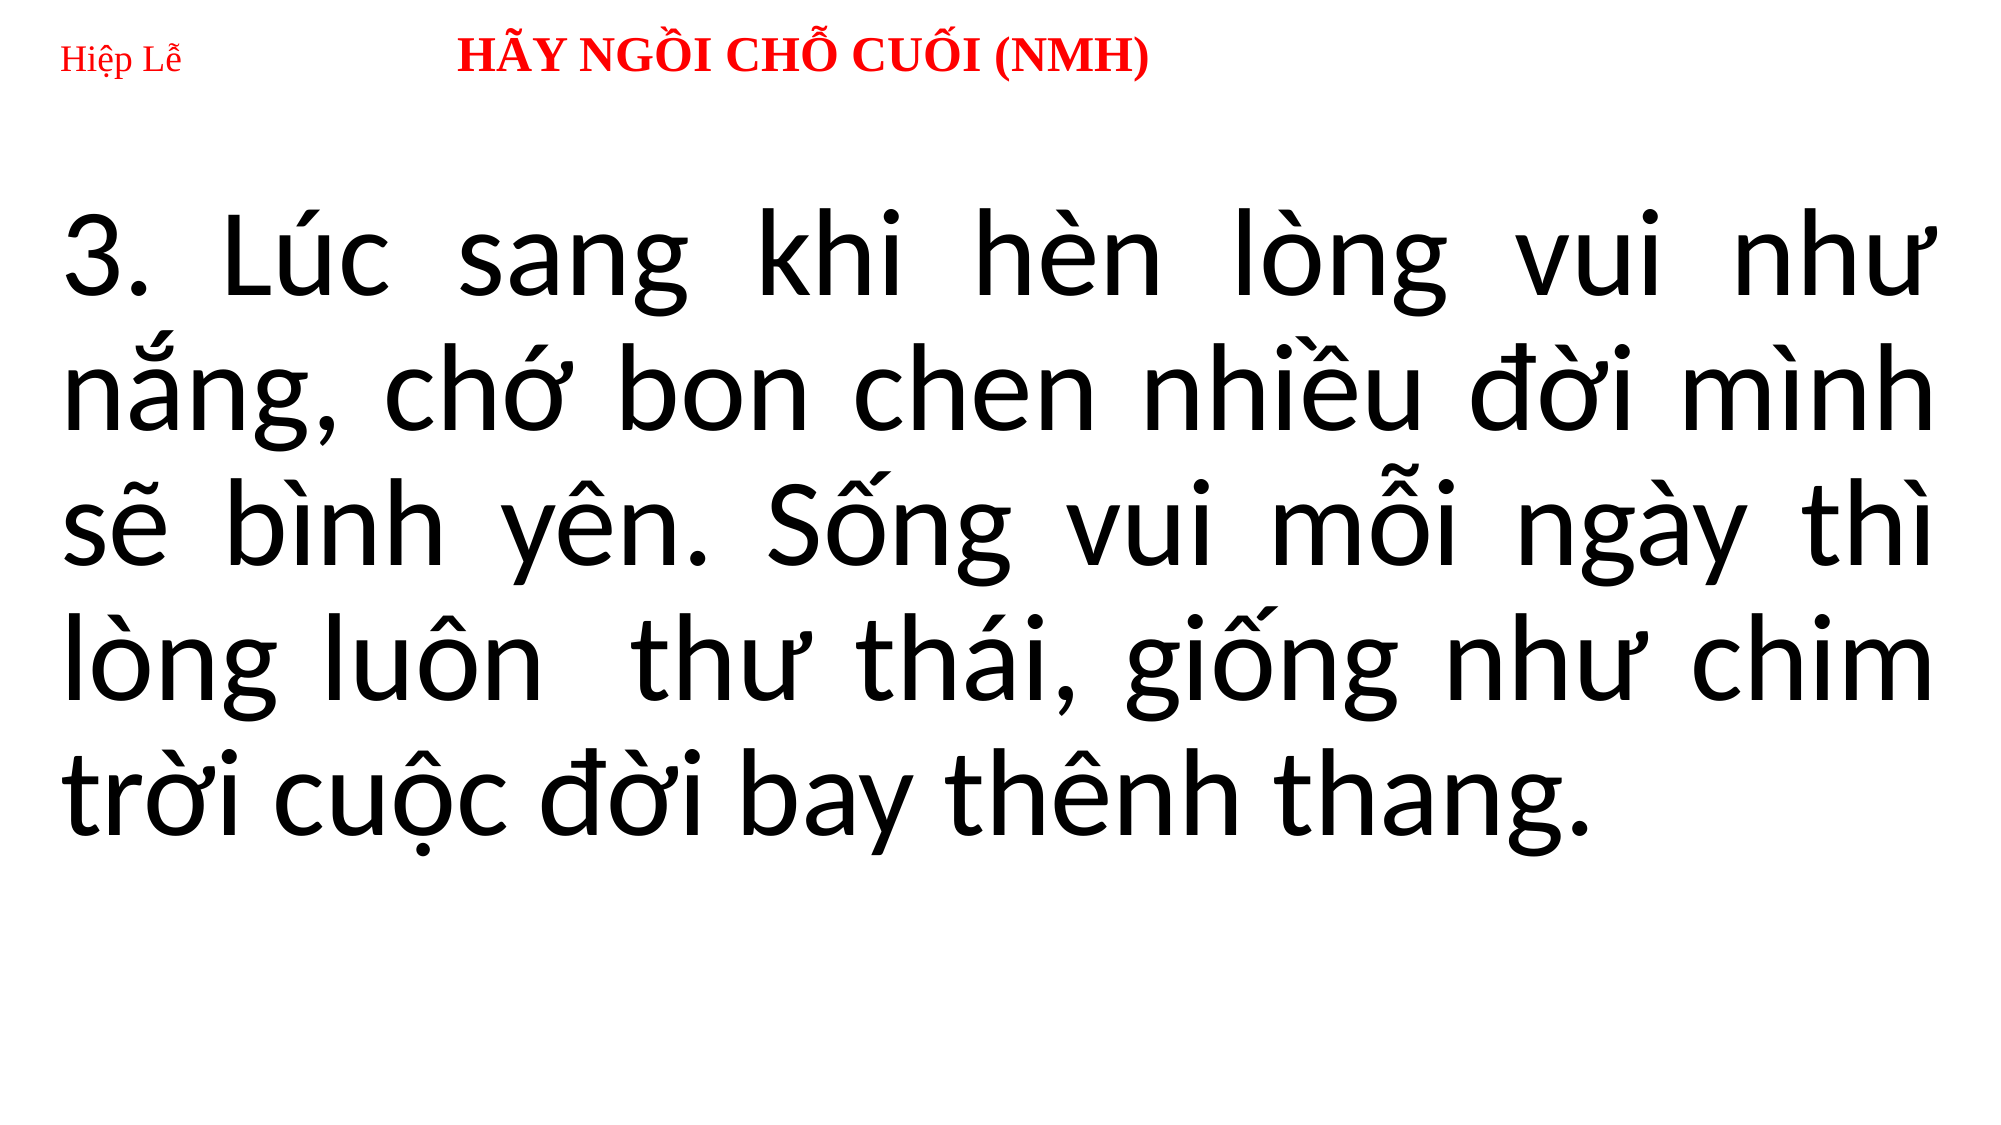

# Hiệp Lễ                             HÃY NGỒI CHỖ CUỐI (NMH)
3. Lúc sang khi hèn lòng vui như nắng, chớ bon chen nhiều đời mình sẽ bình yên. Sống vui mỗi ngày thì lòng luôn  thư thái, giống như chim trời cuộc đời bay thênh thang.